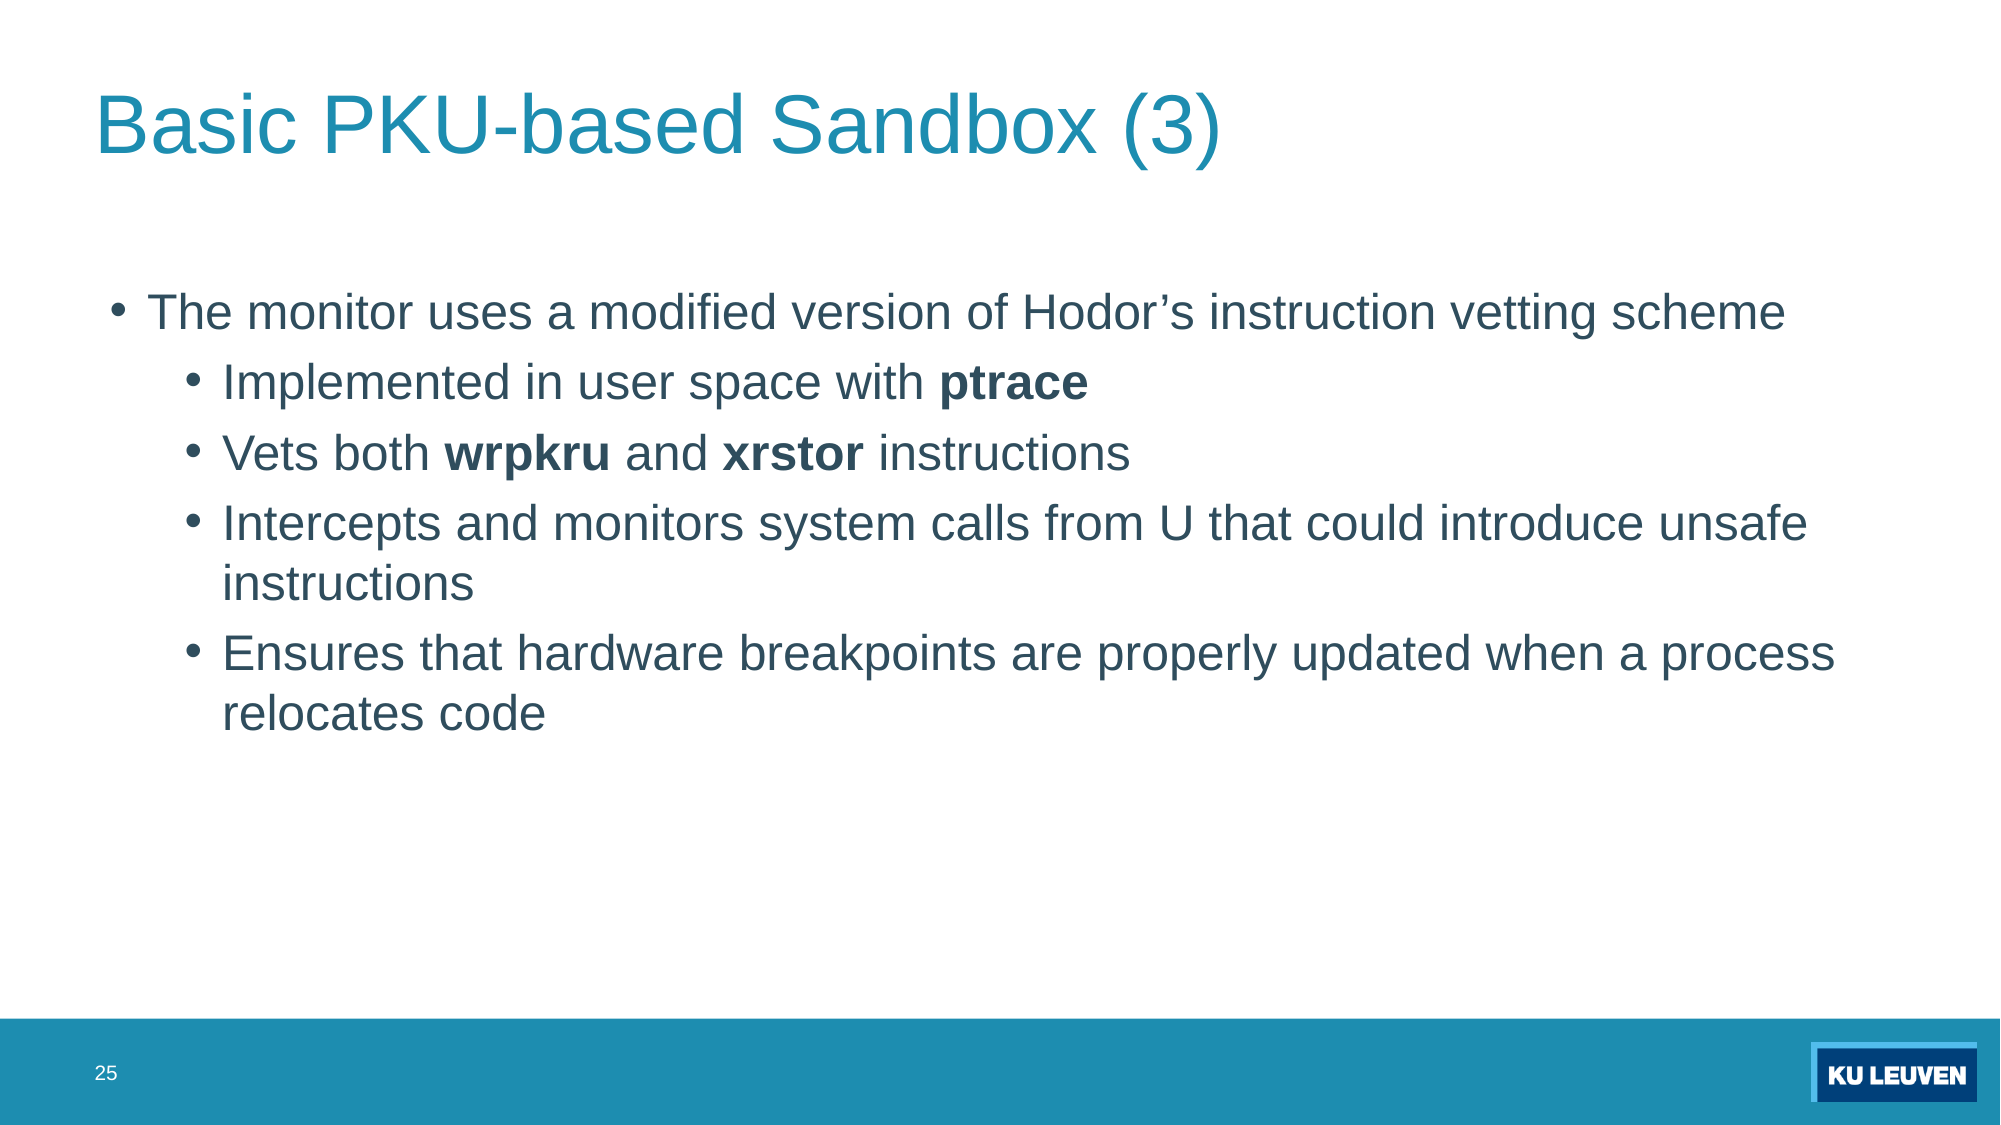

# Basic PKU-based Sandbox (3)
The monitor uses a modified version of Hodor’s instruction vetting scheme
Implemented in user space with ptrace
Vets both wrpkru and xrstor instructions
Intercepts and monitors system calls from U that could introduce unsafe instructions
Ensures that hardware breakpoints are properly updated when a process relocates code
25